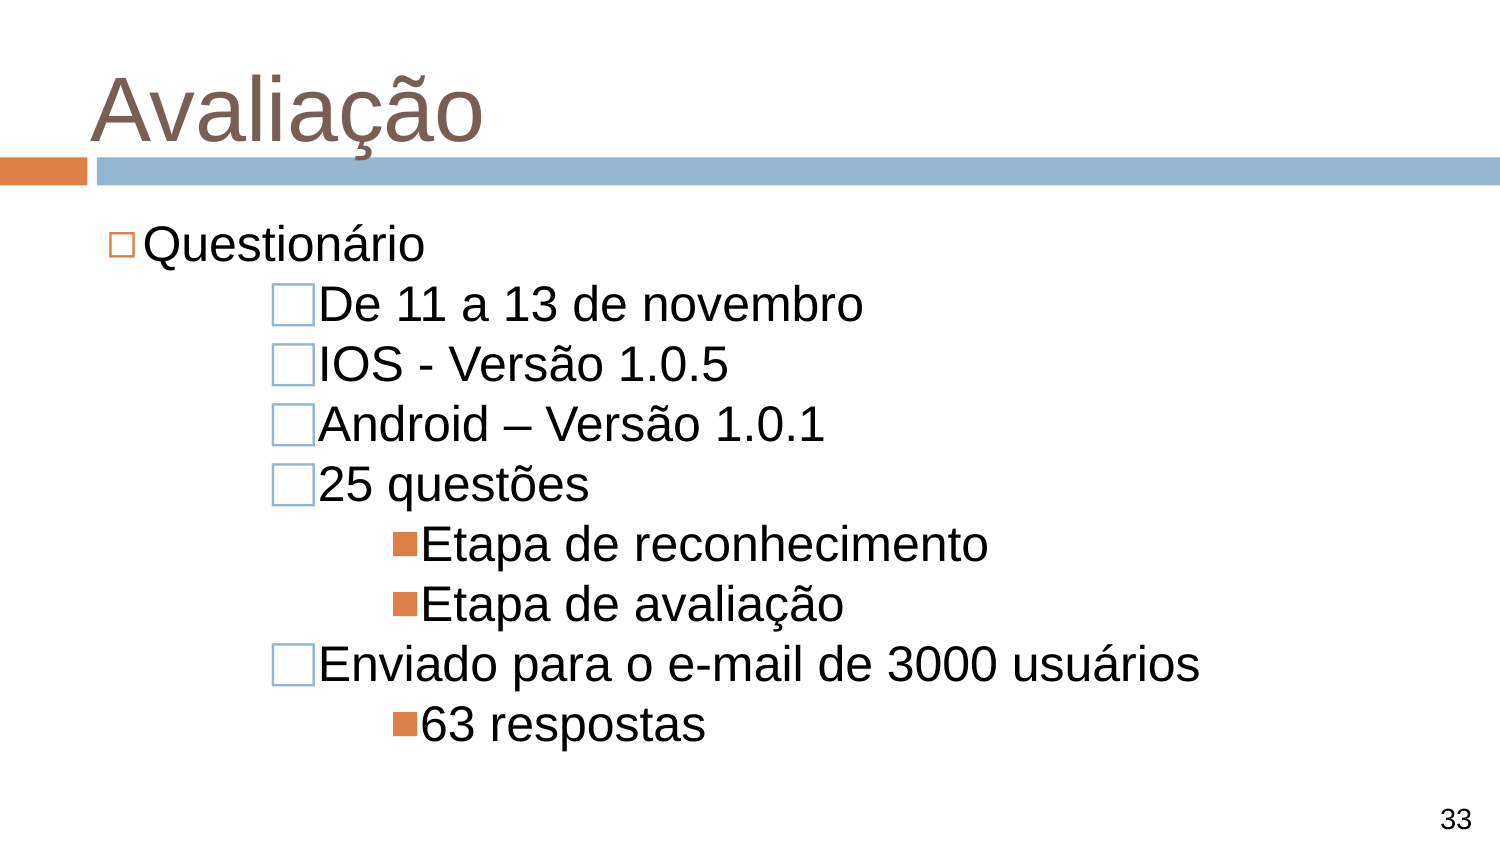

# Avaliação
Questionário
De 11 a 13 de novembro
IOS - Versão 1.0.5
Android – Versão 1.0.1
25 questões
Etapa de reconhecimento
Etapa de avaliação
Enviado para o e-mail de 3000 usuários
63 respostas

33